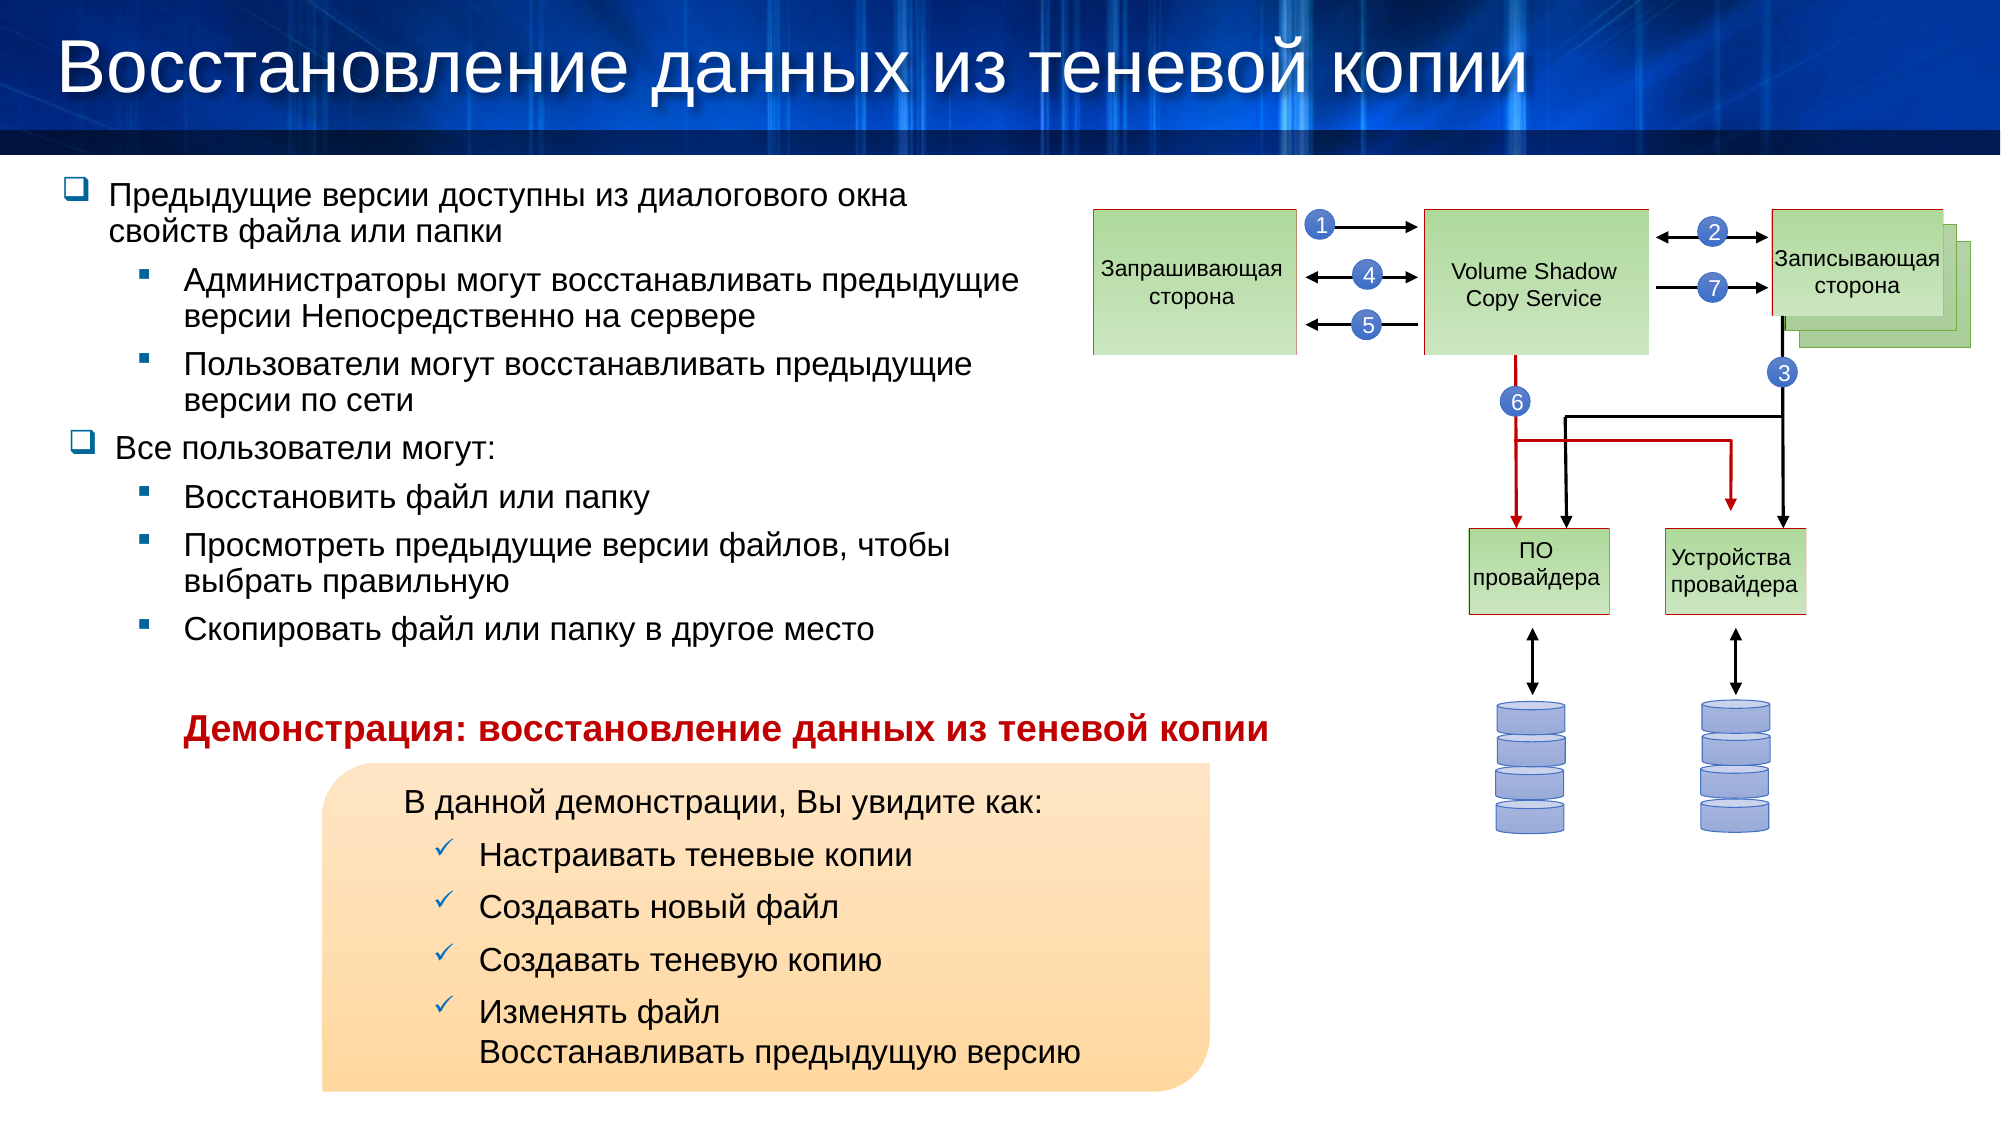

Восстановление данных из теневой копии

Предыдущие версии доступны из диалогового окна свойств файла или папки
Администраторы могут восстанавливать предыдущие версии Непосредственно на сервере
Пользователи могут восстанавливать предыдущие версии по сети
Все пользователи могут:
Восстановить файл или папку
Просмотреть предыдущие версии файлов, чтобы выбрать правильную
Скопировать файл или папку в другое место

1

2

Записывающая сторона

Запрашивающая сторона
Volume Shadow Copy Service
4
7
5
3
6
ПО провайдера

Устройства  провайдера

Демонстрация: восстановление данных из теневой копии

В данной демонстрации, Вы увидите как:
Настраивать теневые копии
Создавать новый файл
Создавать теневую копию
Изменять файл
Восстанавливать предыдущую версию